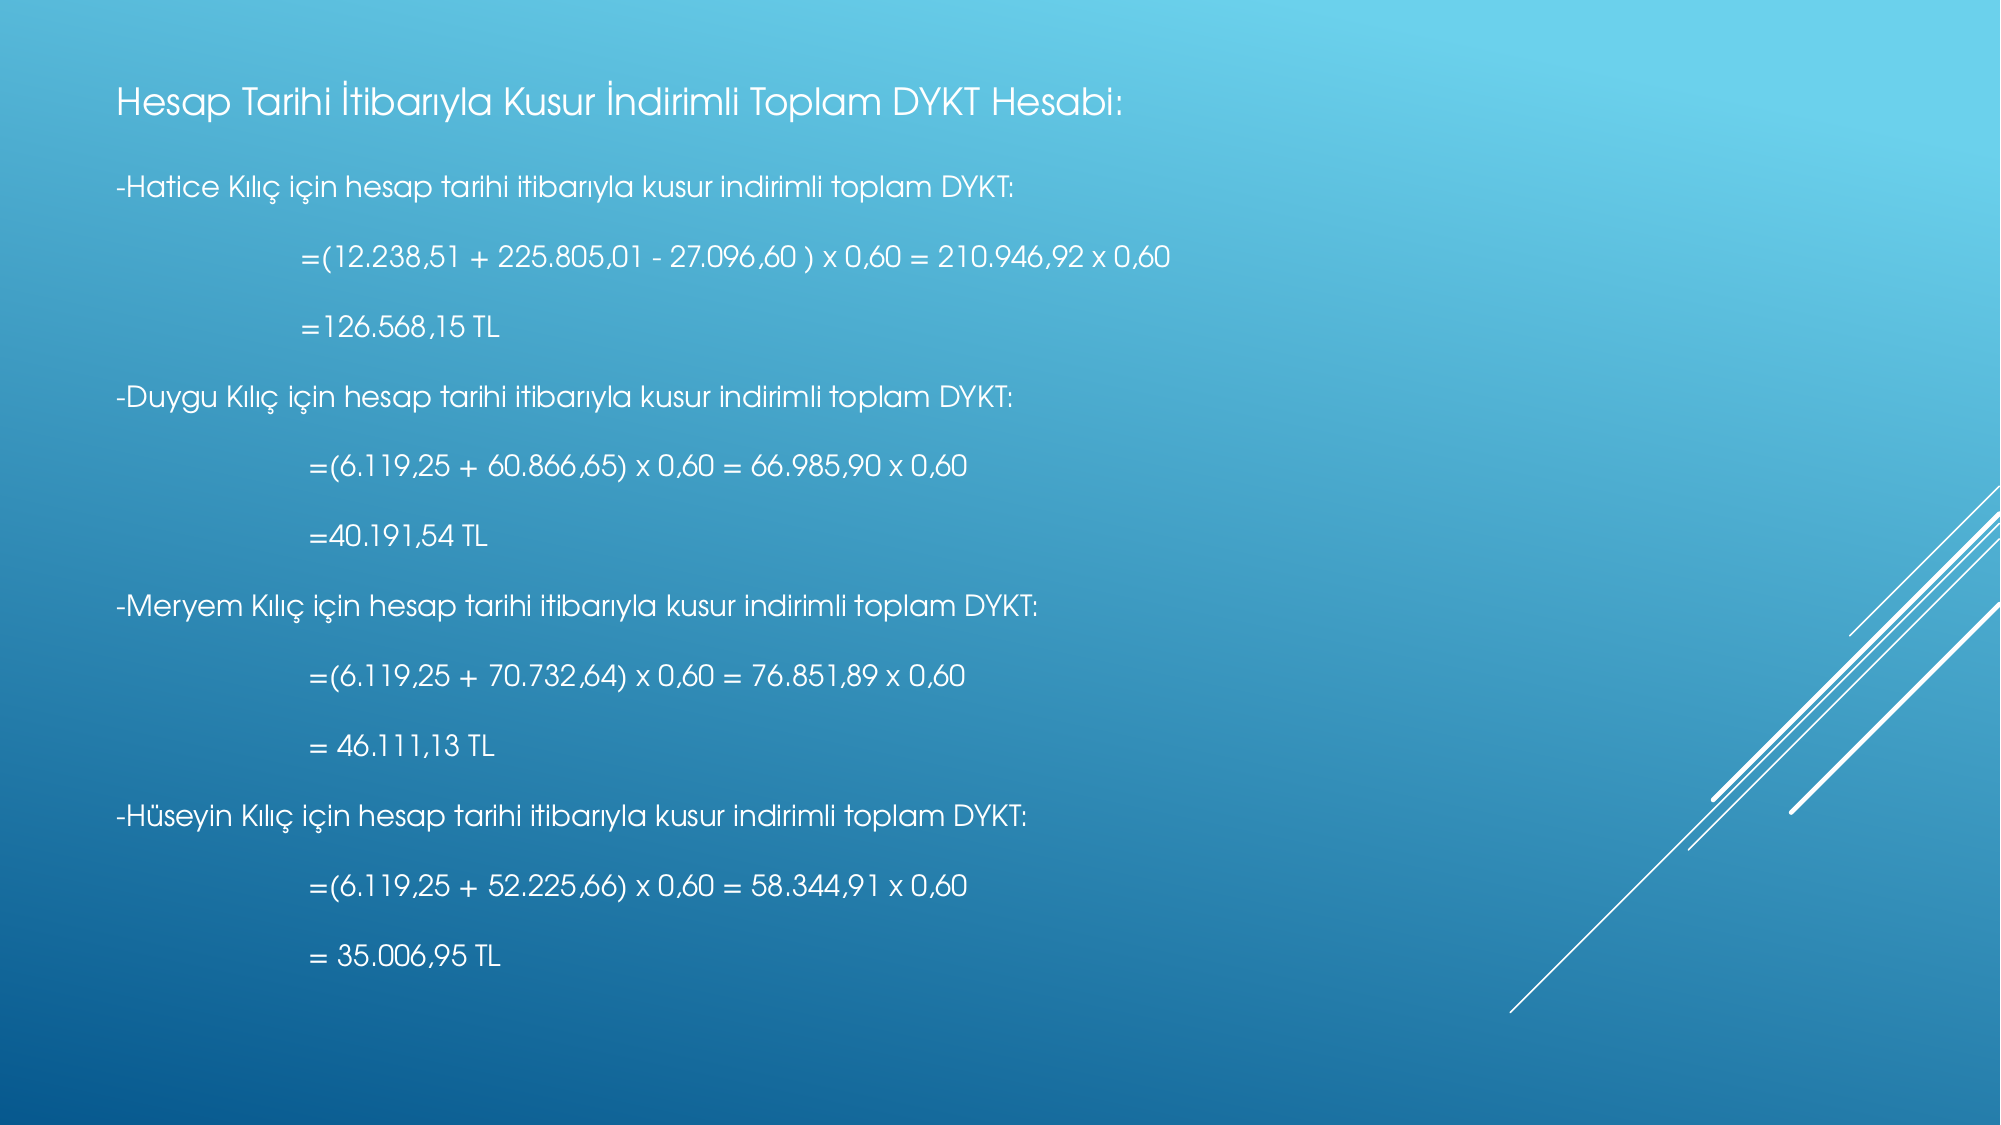

Hesap Tarihi İtibarıyla Kusur İndirimli Toplam DYKT Hesabi:

-Hatice Kılıç için hesap tarihi itibarıyla kusur indirimli toplam DYKT:

                       =(12.238,51 + 225.805,01 - 27.096,60 ) x 0,60 = 210.946,92 x 0,60

                       =126.568,15 TL

-Duygu Kılıç için hesap tarihi itibarıyla kusur indirimli toplam DYKT:

                        =(6.119,25 + 60.866,65) x 0,60 = 66.985,90 x 0,60

                        =40.191,54 TL

-Meryem Kılıç için hesap tarihi itibarıyla kusur indirimli toplam DYKT:

                        =(6.119,25 + 70.732,64) x 0,60 = 76.851,89 x 0,60

                        = 46.111,13 TL

-Hüseyin Kılıç için hesap tarihi itibarıyla kusur indirimli toplam DYKT:

                        =(6.119,25 + 52.225,66) x 0,60 = 58.344,91 x 0,60

                        = 35.006,95 TL